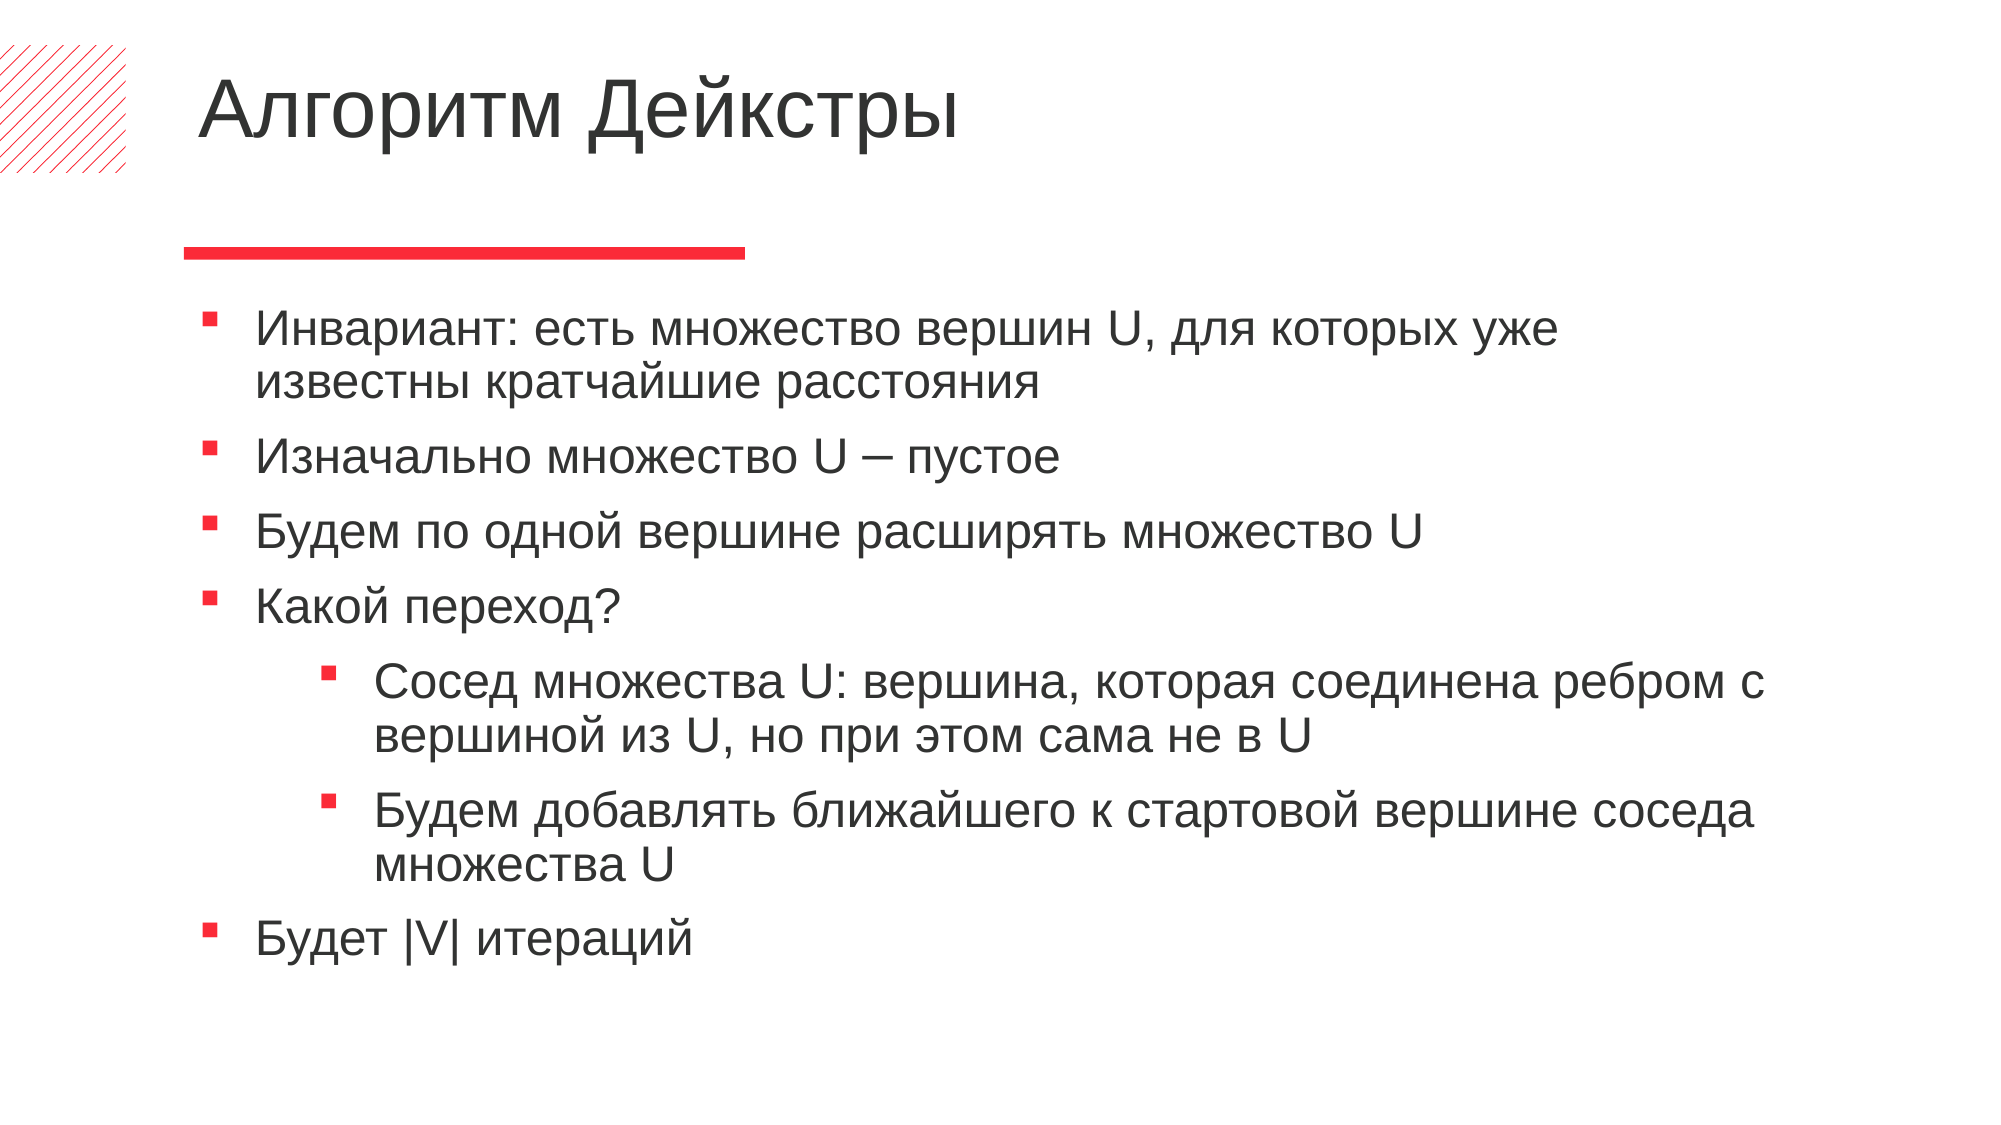

Алгоритм Дейкстры
Инвариант: есть множество вершин U, для которых уже известны кратчайшие расстояния
Изначально множество U ─ пустое
Будем по одной вершине расширять множество U
Какой переход?
Сосед множества U: вершина, которая соединена ребром с вершиной из U, но при этом сама не в U
Будем добавлять ближайшего к стартовой вершине соседа множества U
Будет |V| итераций